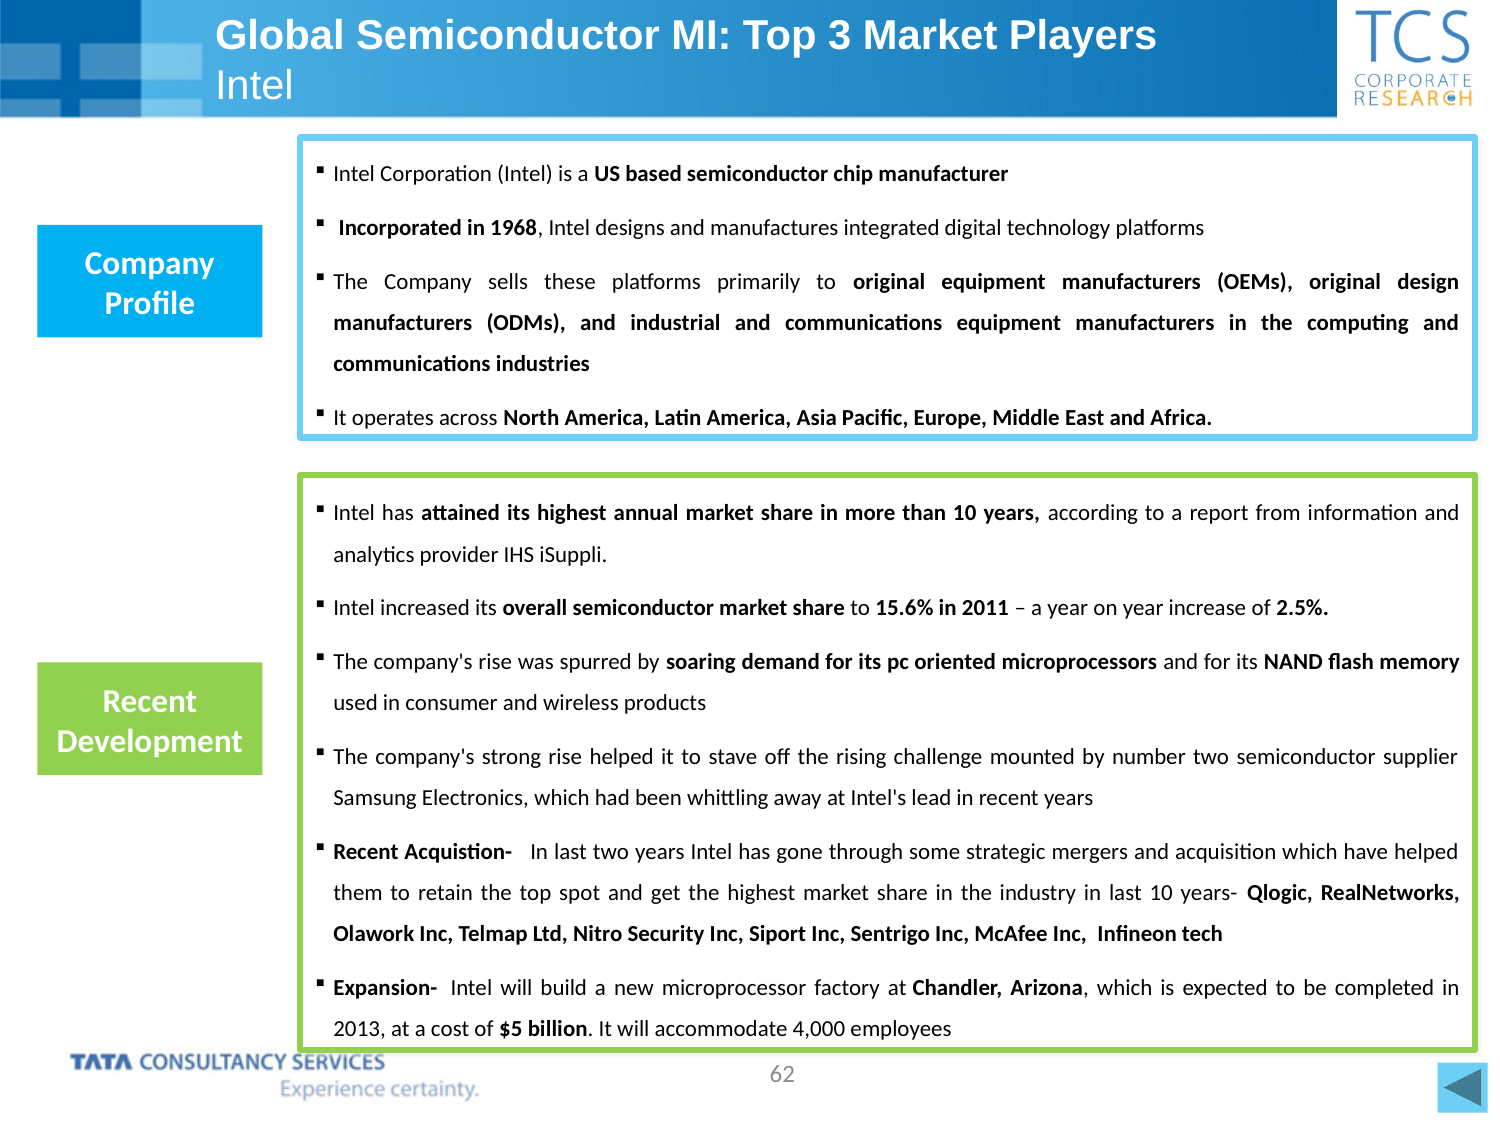

# Global Semiconductor MI: Top 3 Market Players Intel
Intel Corporation (Intel) is a US based semiconductor chip manufacturer
 Incorporated in 1968, Intel designs and manufactures integrated digital technology platforms
The Company sells these platforms primarily to original equipment manufacturers (OEMs), original design manufacturers (ODMs), and industrial and communications equipment manufacturers in the computing and communications industries
It operates across North America, Latin America, Asia Pacific, Europe, Middle East and Africa.
Company Profile
Intel has attained its highest annual market share in more than 10 years, according to a report from information and analytics provider IHS iSuppli.
Intel increased its overall semiconductor market share to 15.6% in 2011 – a year on year increase of 2.5%.
The company's rise was spurred by soaring demand for its pc oriented microprocessors and for its NAND flash memory used in consumer and wireless products
The company's strong rise helped it to stave off the rising challenge mounted by number two semiconductor supplier Samsung Electronics, which had been whittling away at Intel's lead in recent years
Recent Acquistion-   In last two years Intel has gone through some strategic mergers and acquisition which have helped them to retain the top spot and get the highest market share in the industry in last 10 years- Qlogic, RealNetworks, Olawork Inc, Telmap Ltd, Nitro Security Inc, Siport Inc, Sentrigo Inc, McAfee Inc,  Infineon tech
Expansion-  Intel will build a new microprocessor factory at Chandler, Arizona, which is expected to be completed in 2013, at a cost of $5 billion. It will accommodate 4,000 employees
Recent Development
62